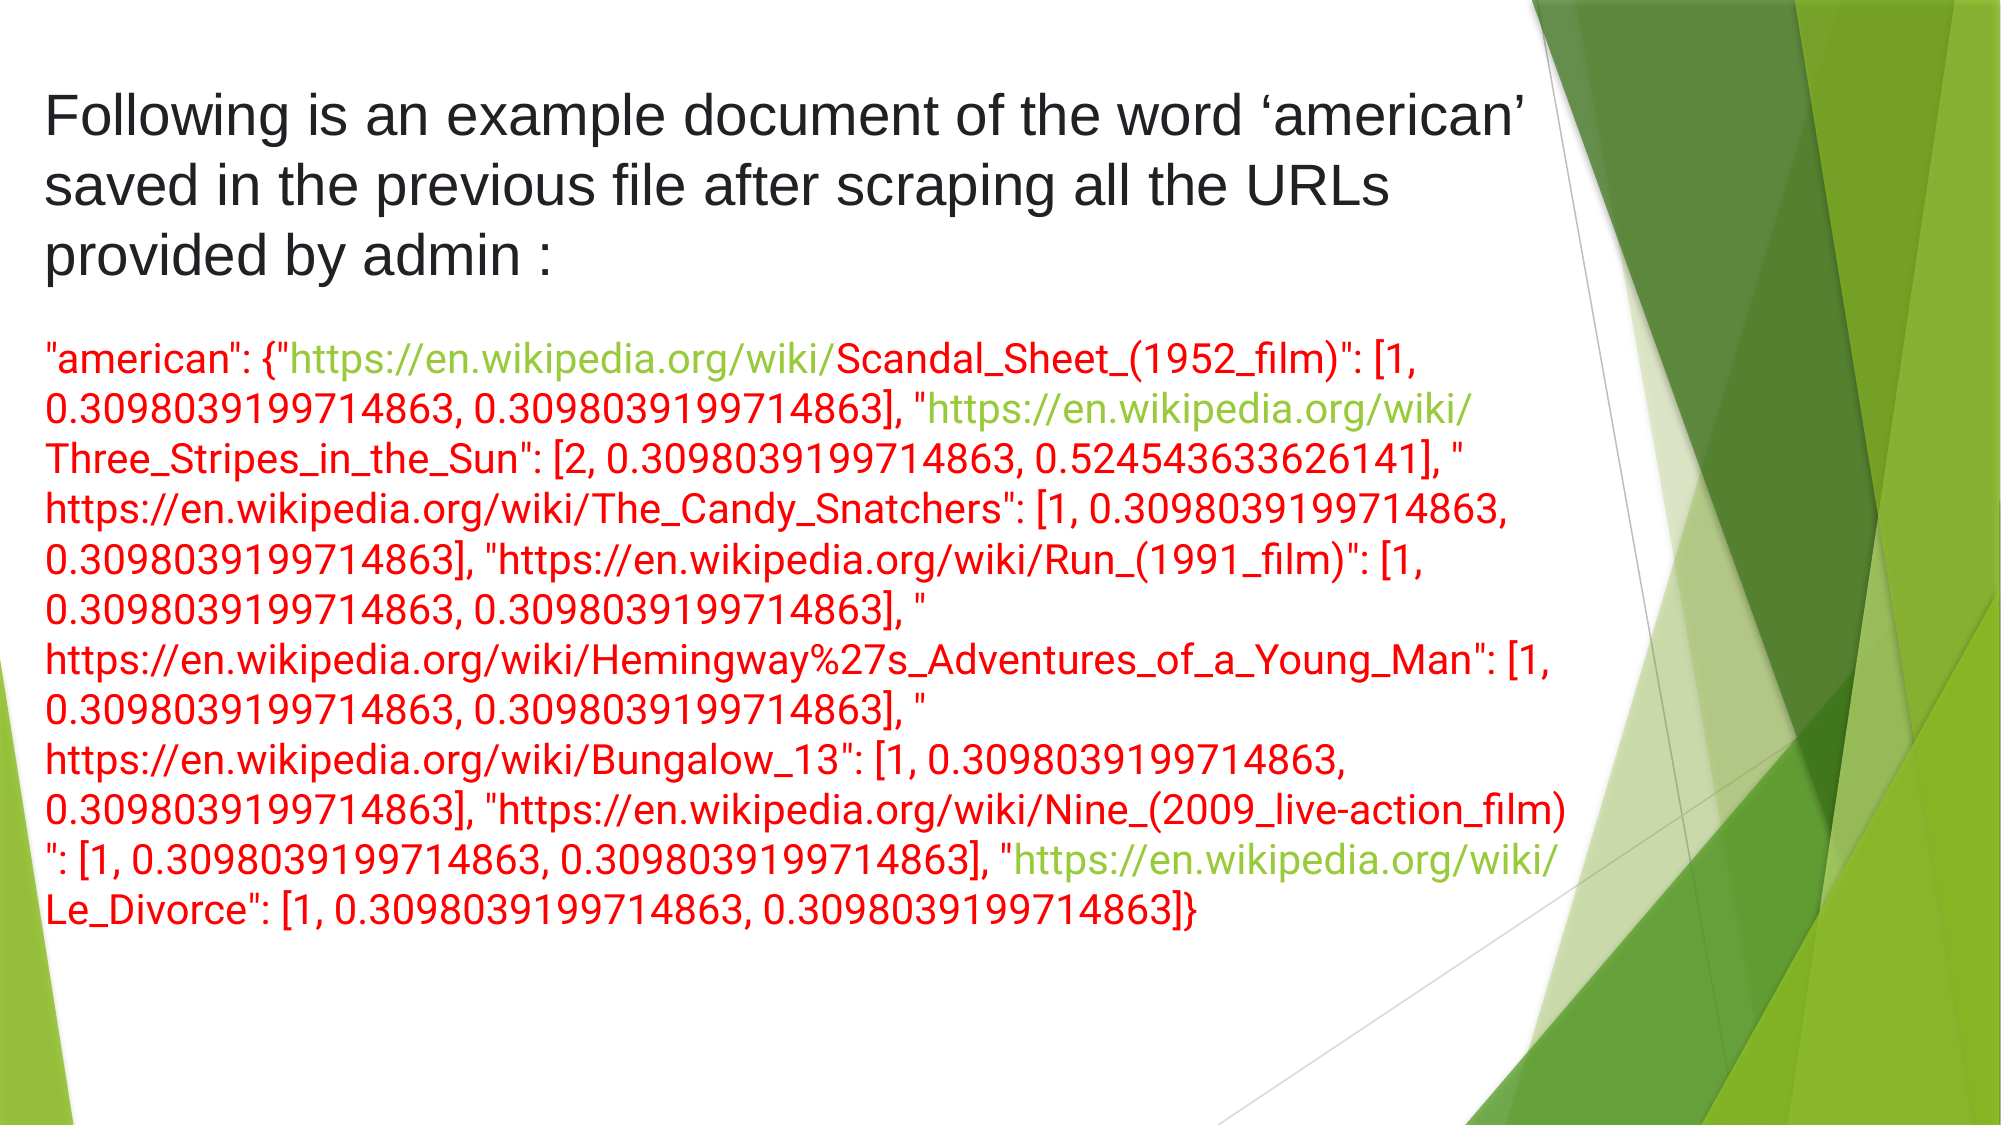

Following is an example document of the word ‘american’ saved in the previous file after scraping all the URLs provided by admin :

"american": {"https://en.wikipedia.org/wiki/Scandal_Sheet_(1952_film)": [1, 0.3098039199714863, 0.3098039199714863], "https://en.wikipedia.org/wiki/Three_Stripes_in_the_Sun": [2, 0.3098039199714863, 0.524543633626141], "https://en.wikipedia.org/wiki/The_Candy_Snatchers": [1, 0.3098039199714863, 0.3098039199714863], "https://en.wikipedia.org/wiki/Run_(1991_film)": [1, 0.3098039199714863, 0.3098039199714863], "https://en.wikipedia.org/wiki/Hemingway%27s_Adventures_of_a_Young_Man": [1, 0.3098039199714863, 0.3098039199714863], "https://en.wikipedia.org/wiki/Bungalow_13": [1, 0.3098039199714863, 0.3098039199714863], "https://en.wikipedia.org/wiki/Nine_(2009_live-action_film)": [1, 0.3098039199714863, 0.3098039199714863], "https://en.wikipedia.org/wiki/Le_Divorce": [1, 0.3098039199714863, 0.3098039199714863]}